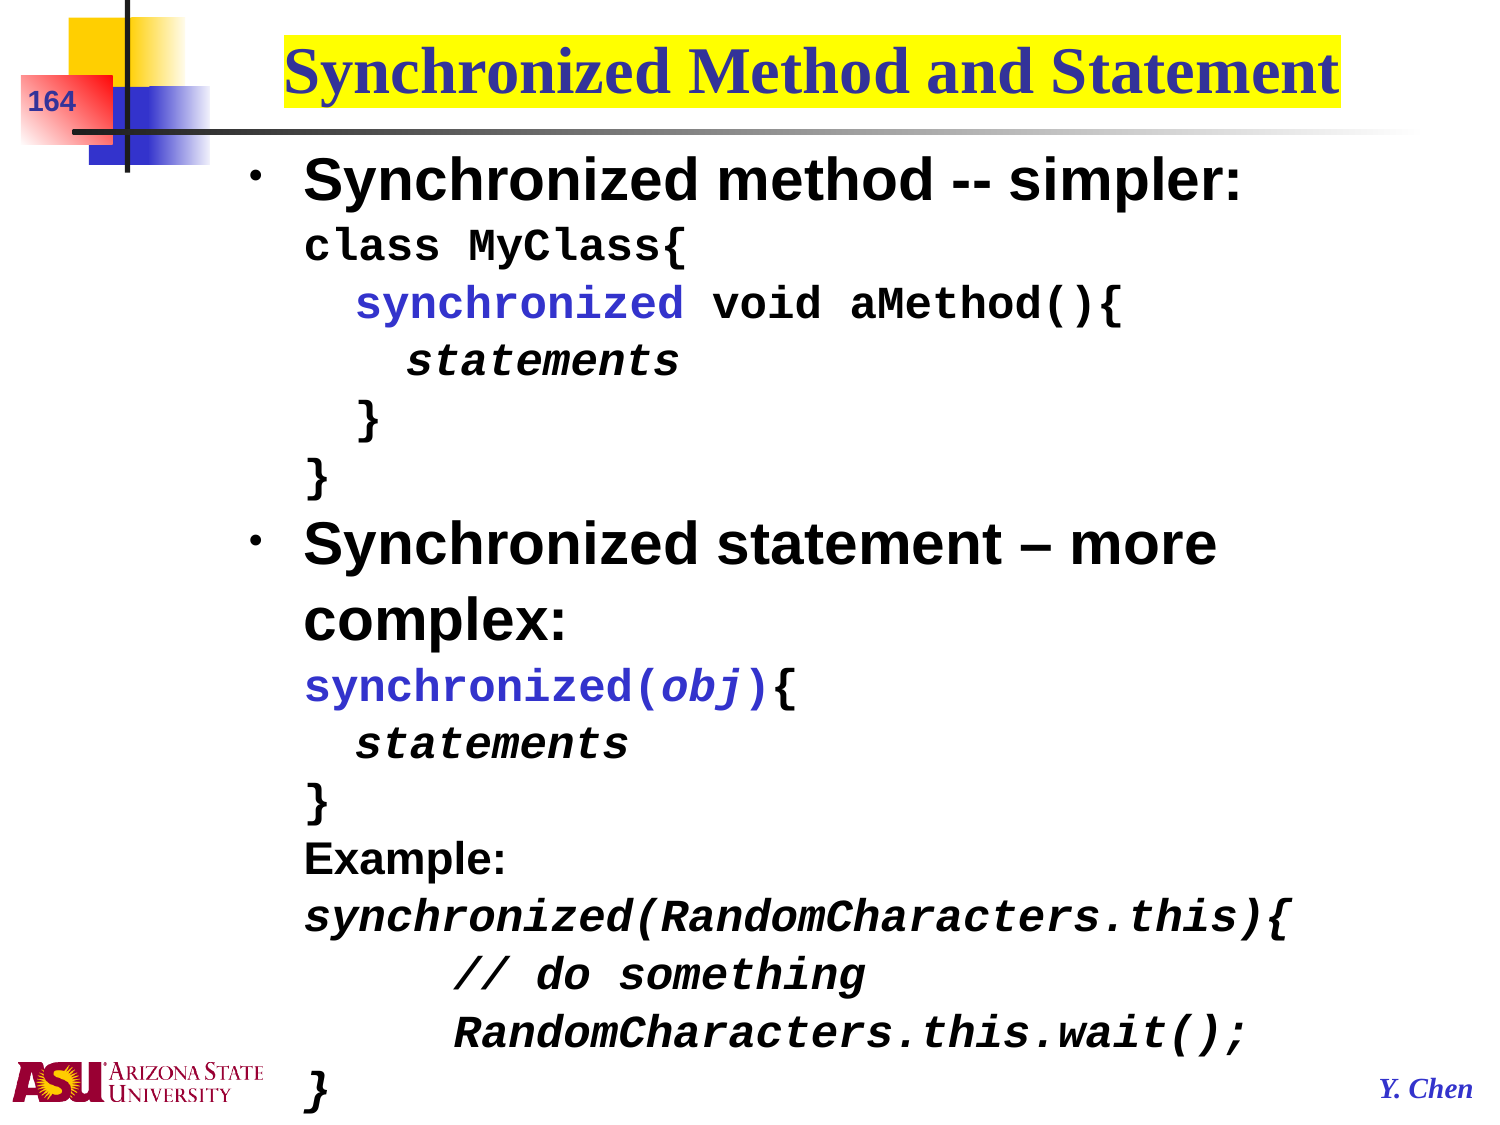

# Synchronized Method and Statement
164
Synchronized method -- simpler:
	class MyClass{
    synchronized void aMethod(){
        statements
    }
}
Synchronized statement – more complex:
	synchronized(obj){
    statements
}
	Example:
	synchronized(RandomCharacters.this){
		// do something
		RandomCharacters.this.wait();
	}